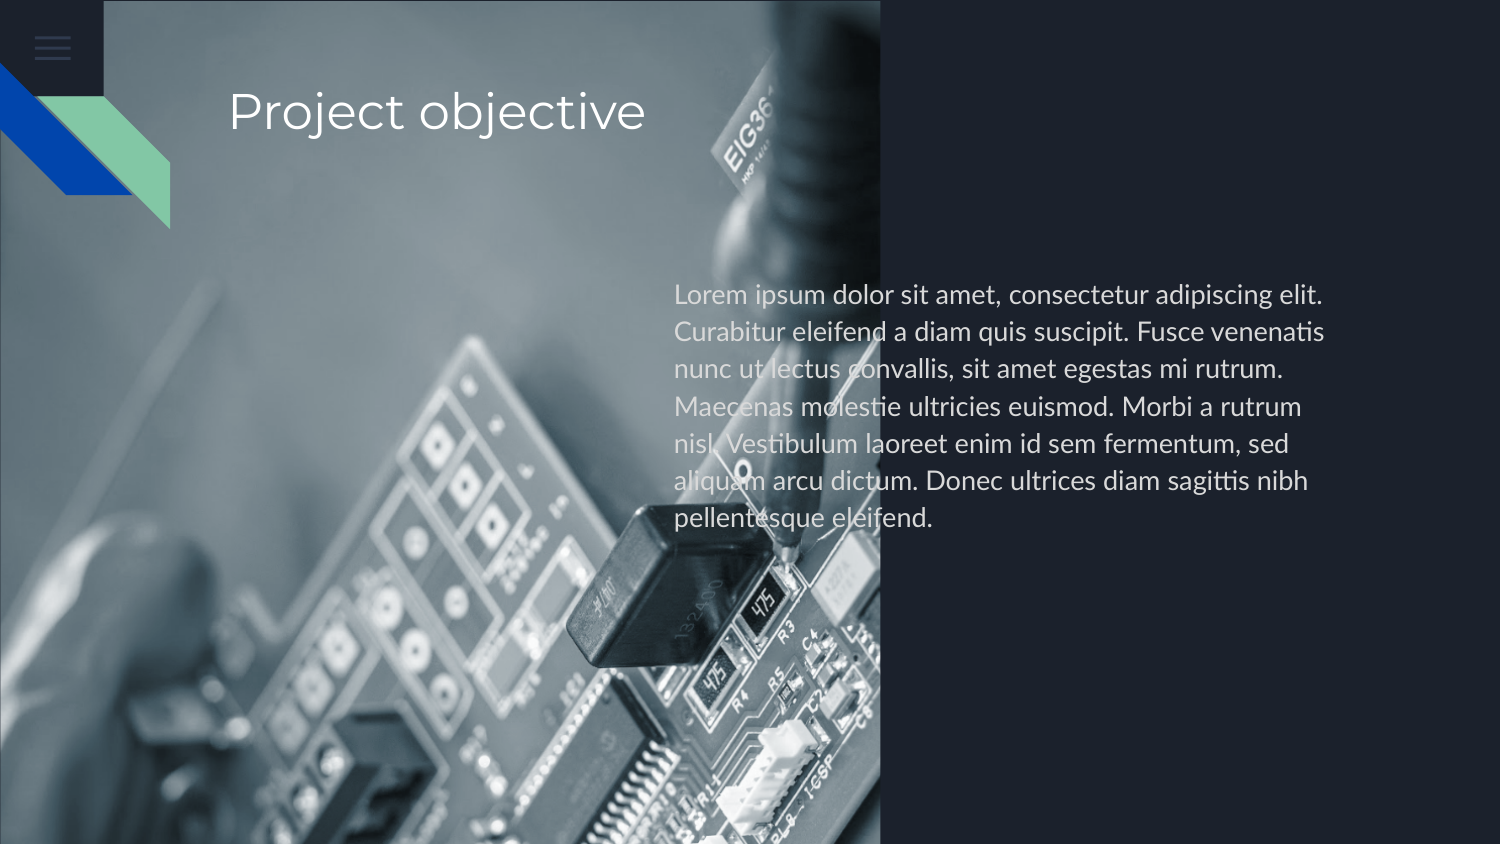

Project objective
Lorem ipsum dolor sit amet, consectetur adipiscing elit. Curabitur eleifend a diam quis suscipit. Fusce venenatis nunc ut lectus convallis, sit amet egestas mi rutrum. Maecenas molestie ultricies euismod. Morbi a rutrum nisl. Vestibulum laoreet enim id sem fermentum, sed aliquam arcu dictum. Donec ultrices diam sagittis nibh pellentesque eleifend.